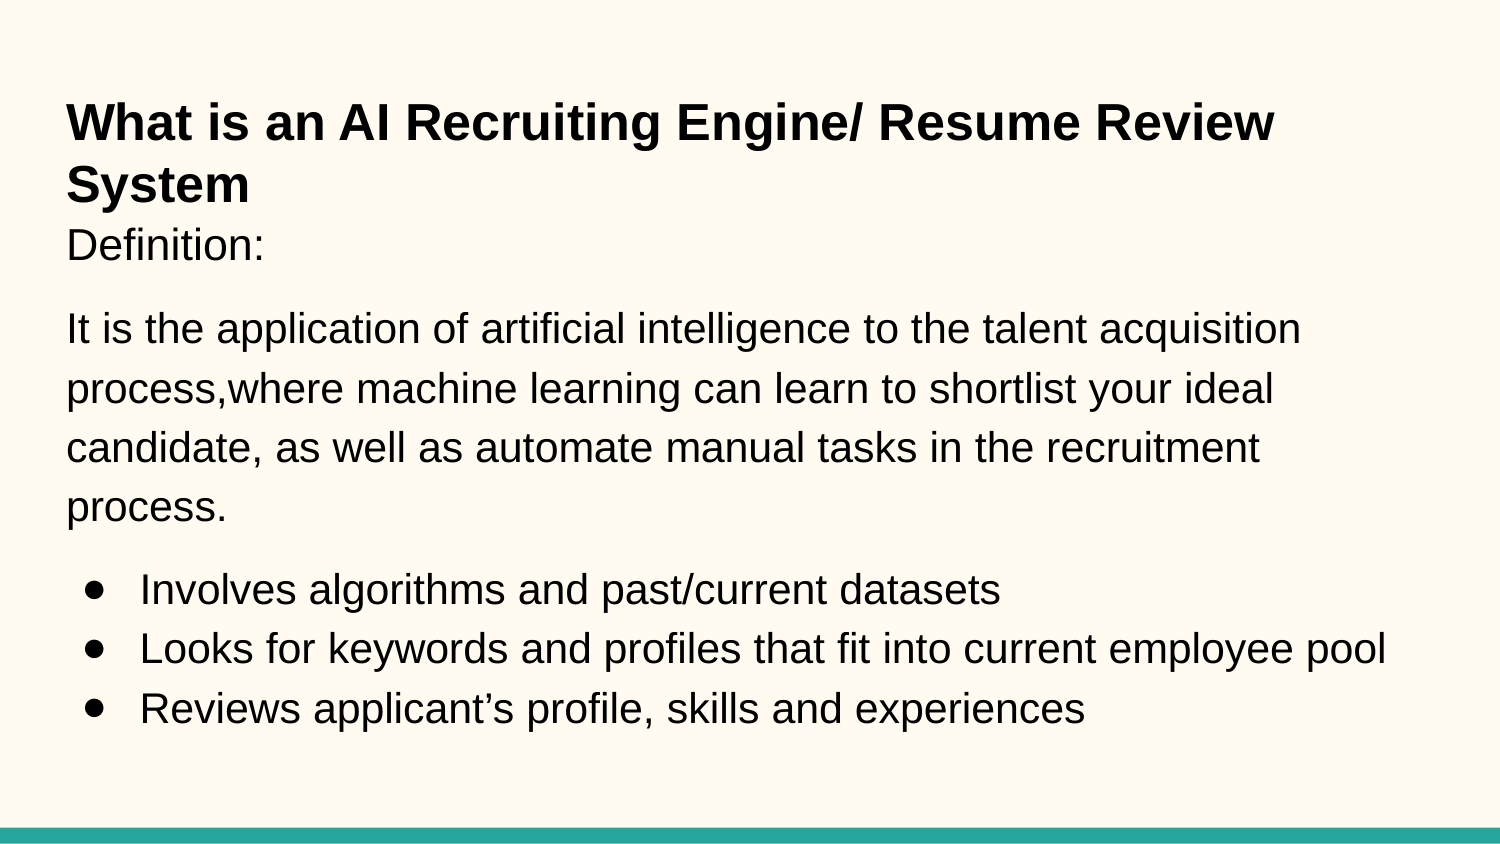

# What is an AI Recruiting Engine/ Resume Review System
Definition:
It is the application of artificial intelligence to the talent acquisition process,where machine learning can learn to shortlist your ideal candidate, as well as automate manual tasks in the recruitment process.
Involves algorithms and past/current datasets
Looks for keywords and profiles that fit into current employee pool
Reviews applicant’s profile, skills and experiences